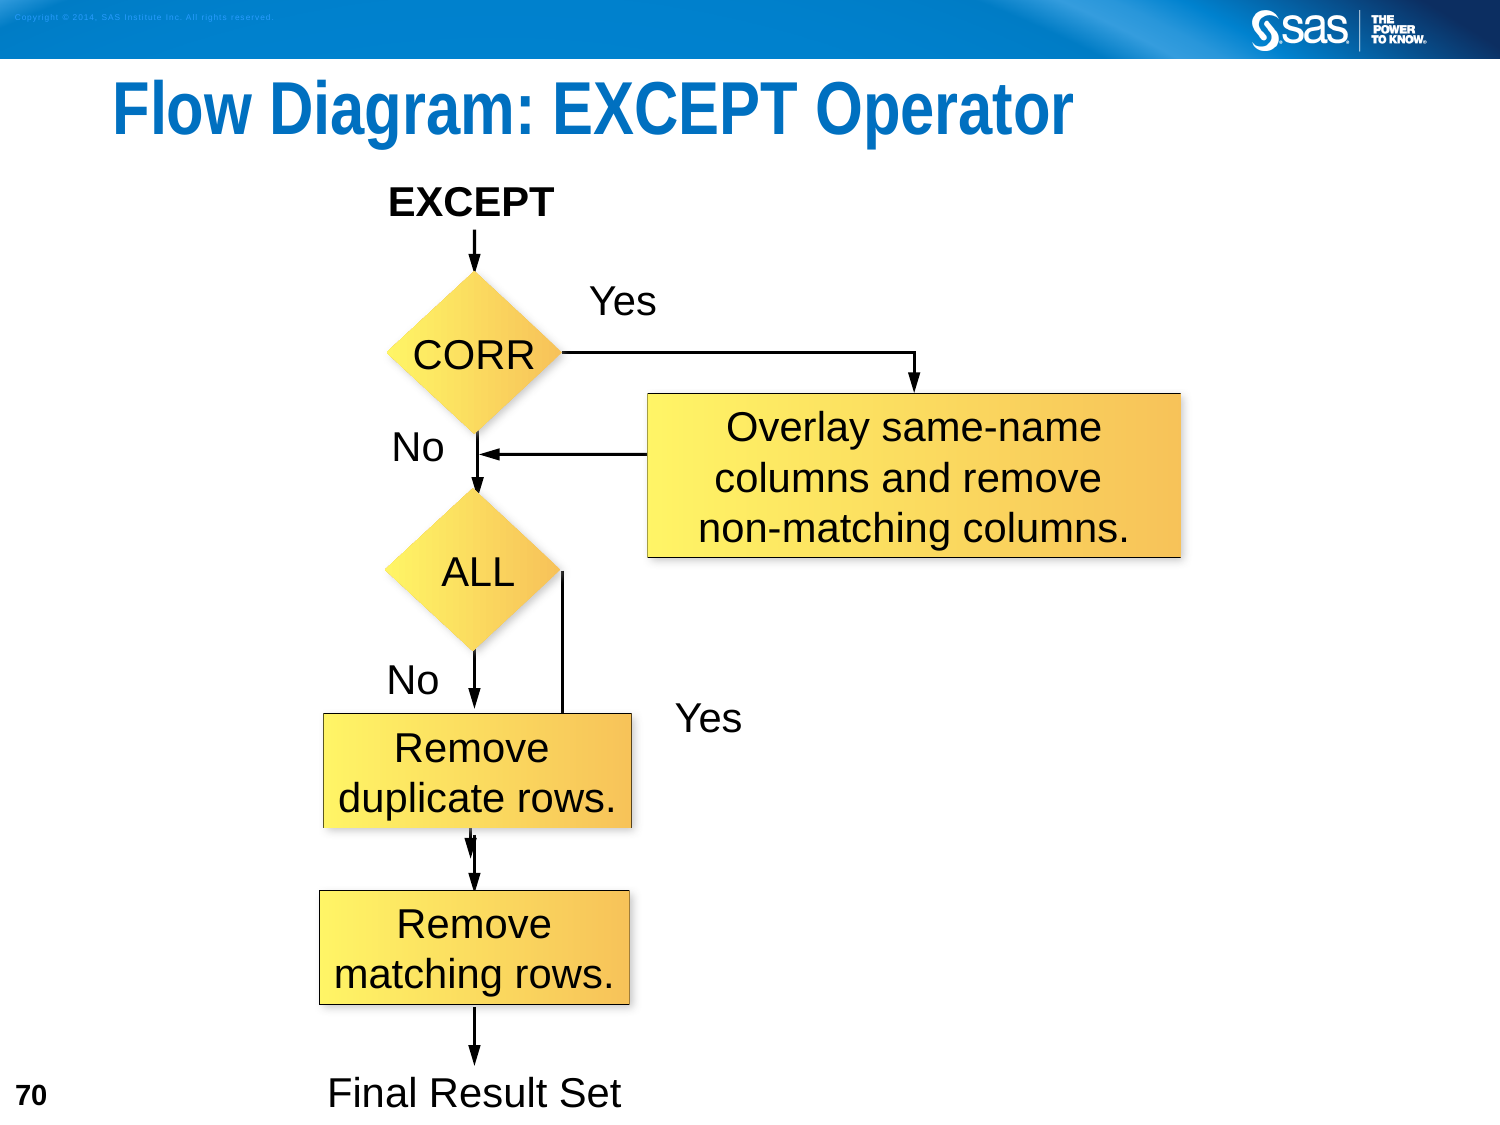

# Flow Diagram: EXCEPT Operator
EXCEPT

CORR
Yes
Overlay same-name columns and remove
non-matching columns.
No

 ALL
No
Yes
Remove
duplicate rows.
Remove
matching rows.
Final Result Set